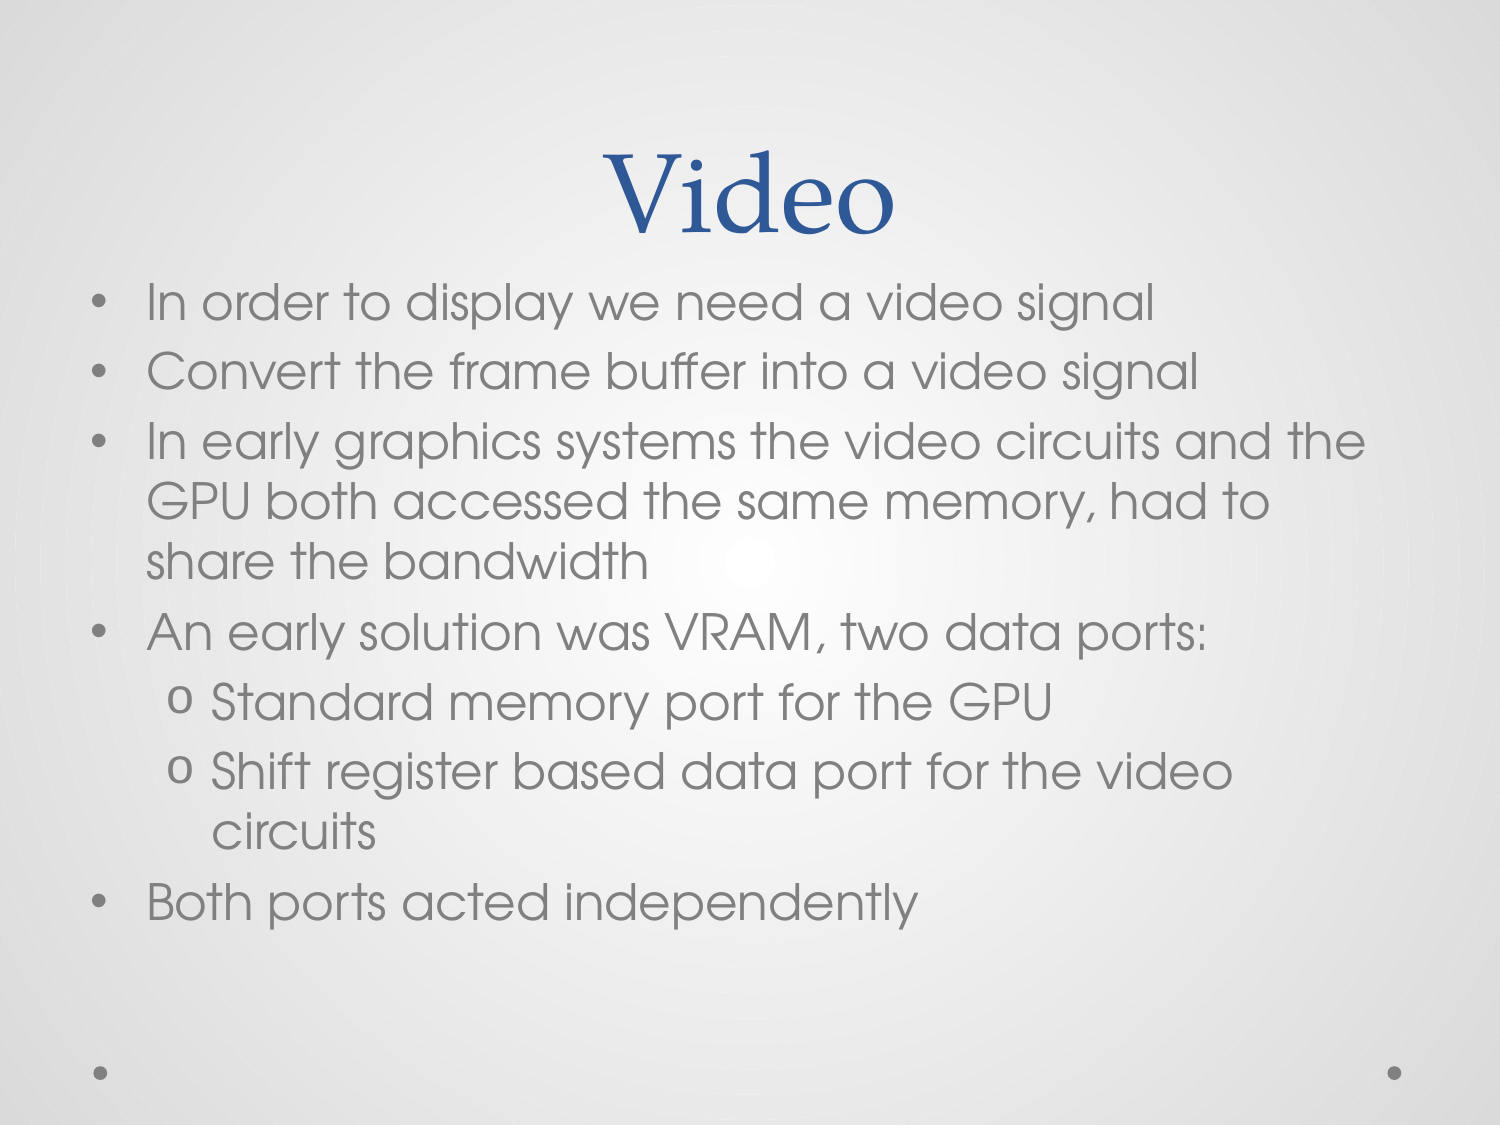

# Video
In order to display we need a video signal
Convert the frame buffer into a video signal
In early graphics systems the video circuits and the GPU both accessed the same memory, had to share the bandwidth
An early solution was VRAM, two data ports:
Standard memory port for the GPU
Shift register based data port for the video circuits
Both ports acted independently